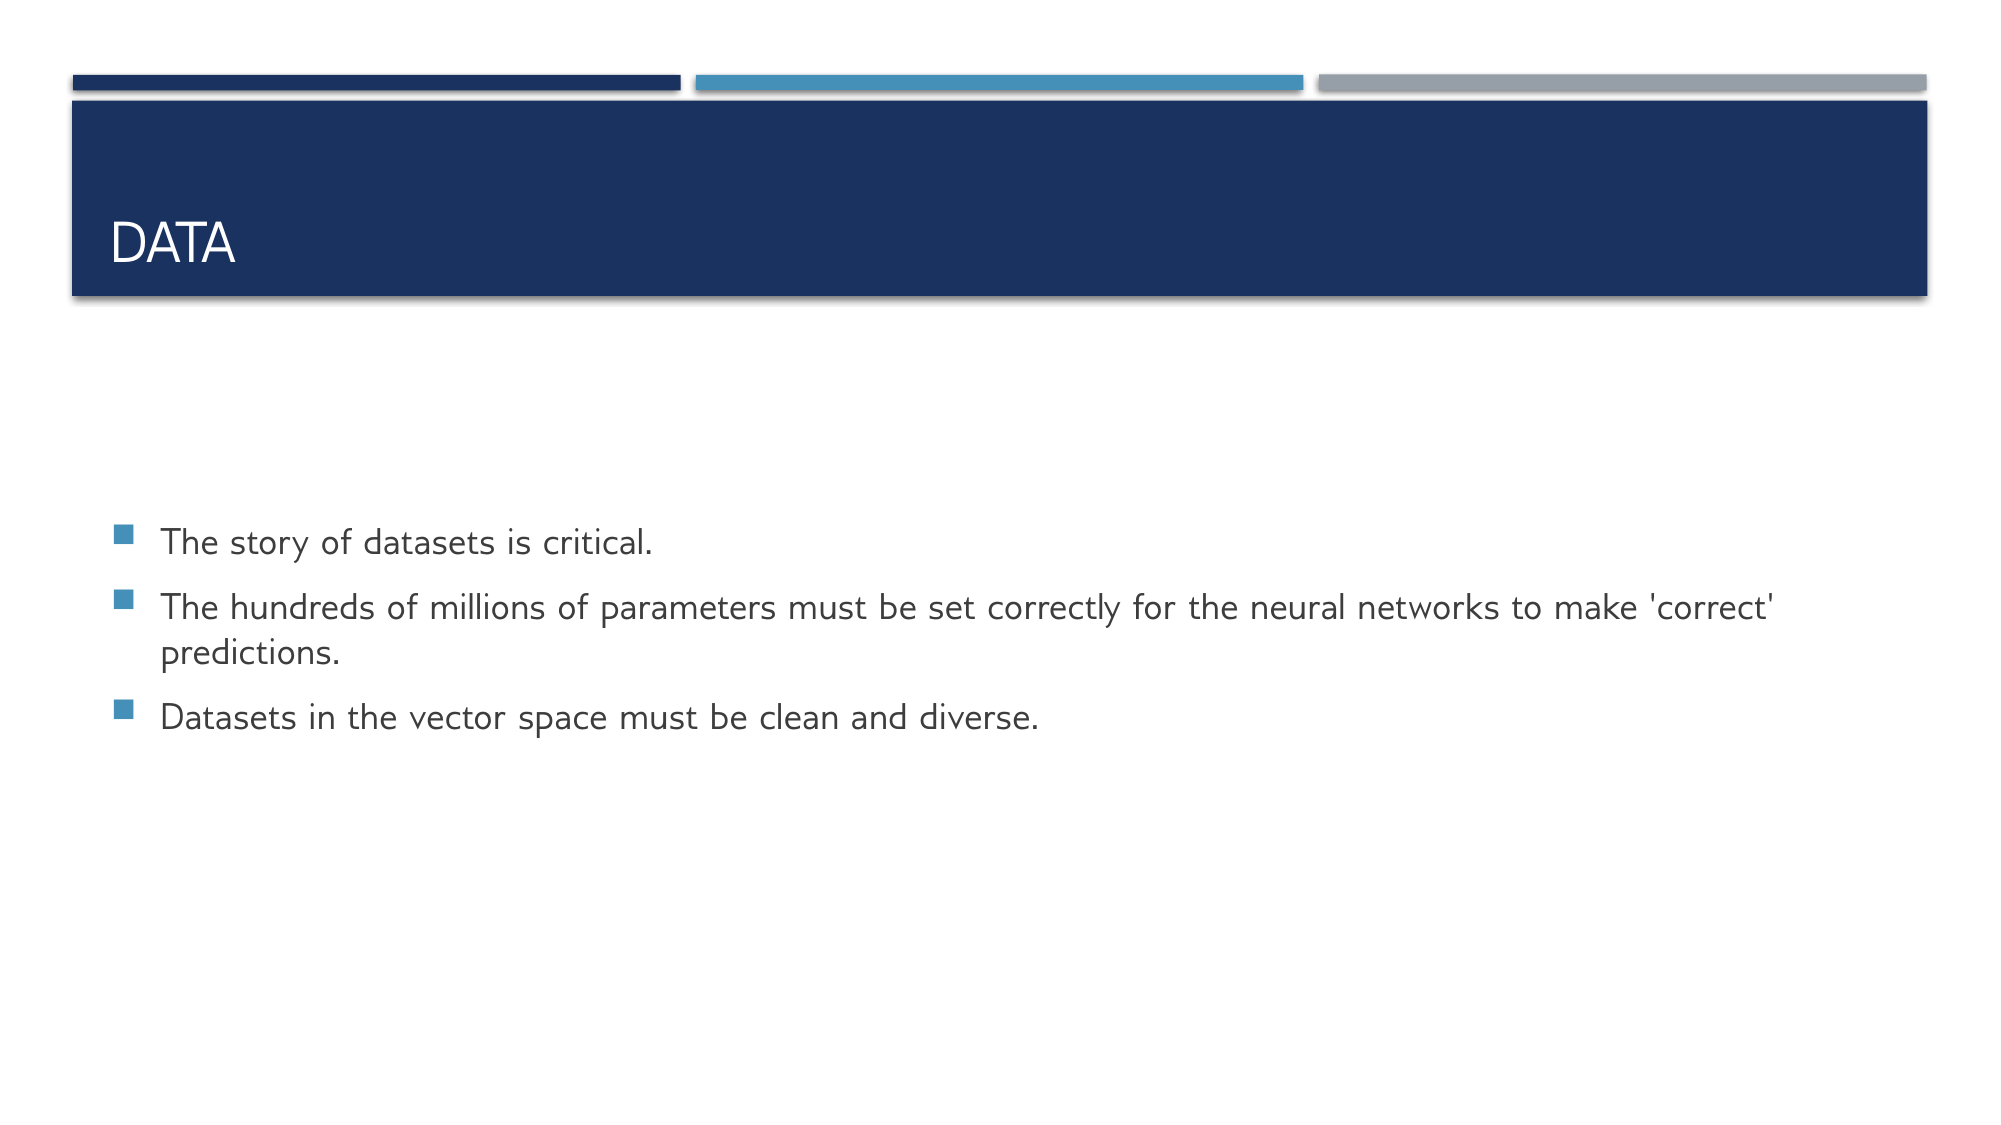

# Data
The story of datasets is critical.
The hundreds of millions of parameters must be set correctly for the neural networks to make 'correct' predictions.
Datasets in the vector space must be clean and diverse.